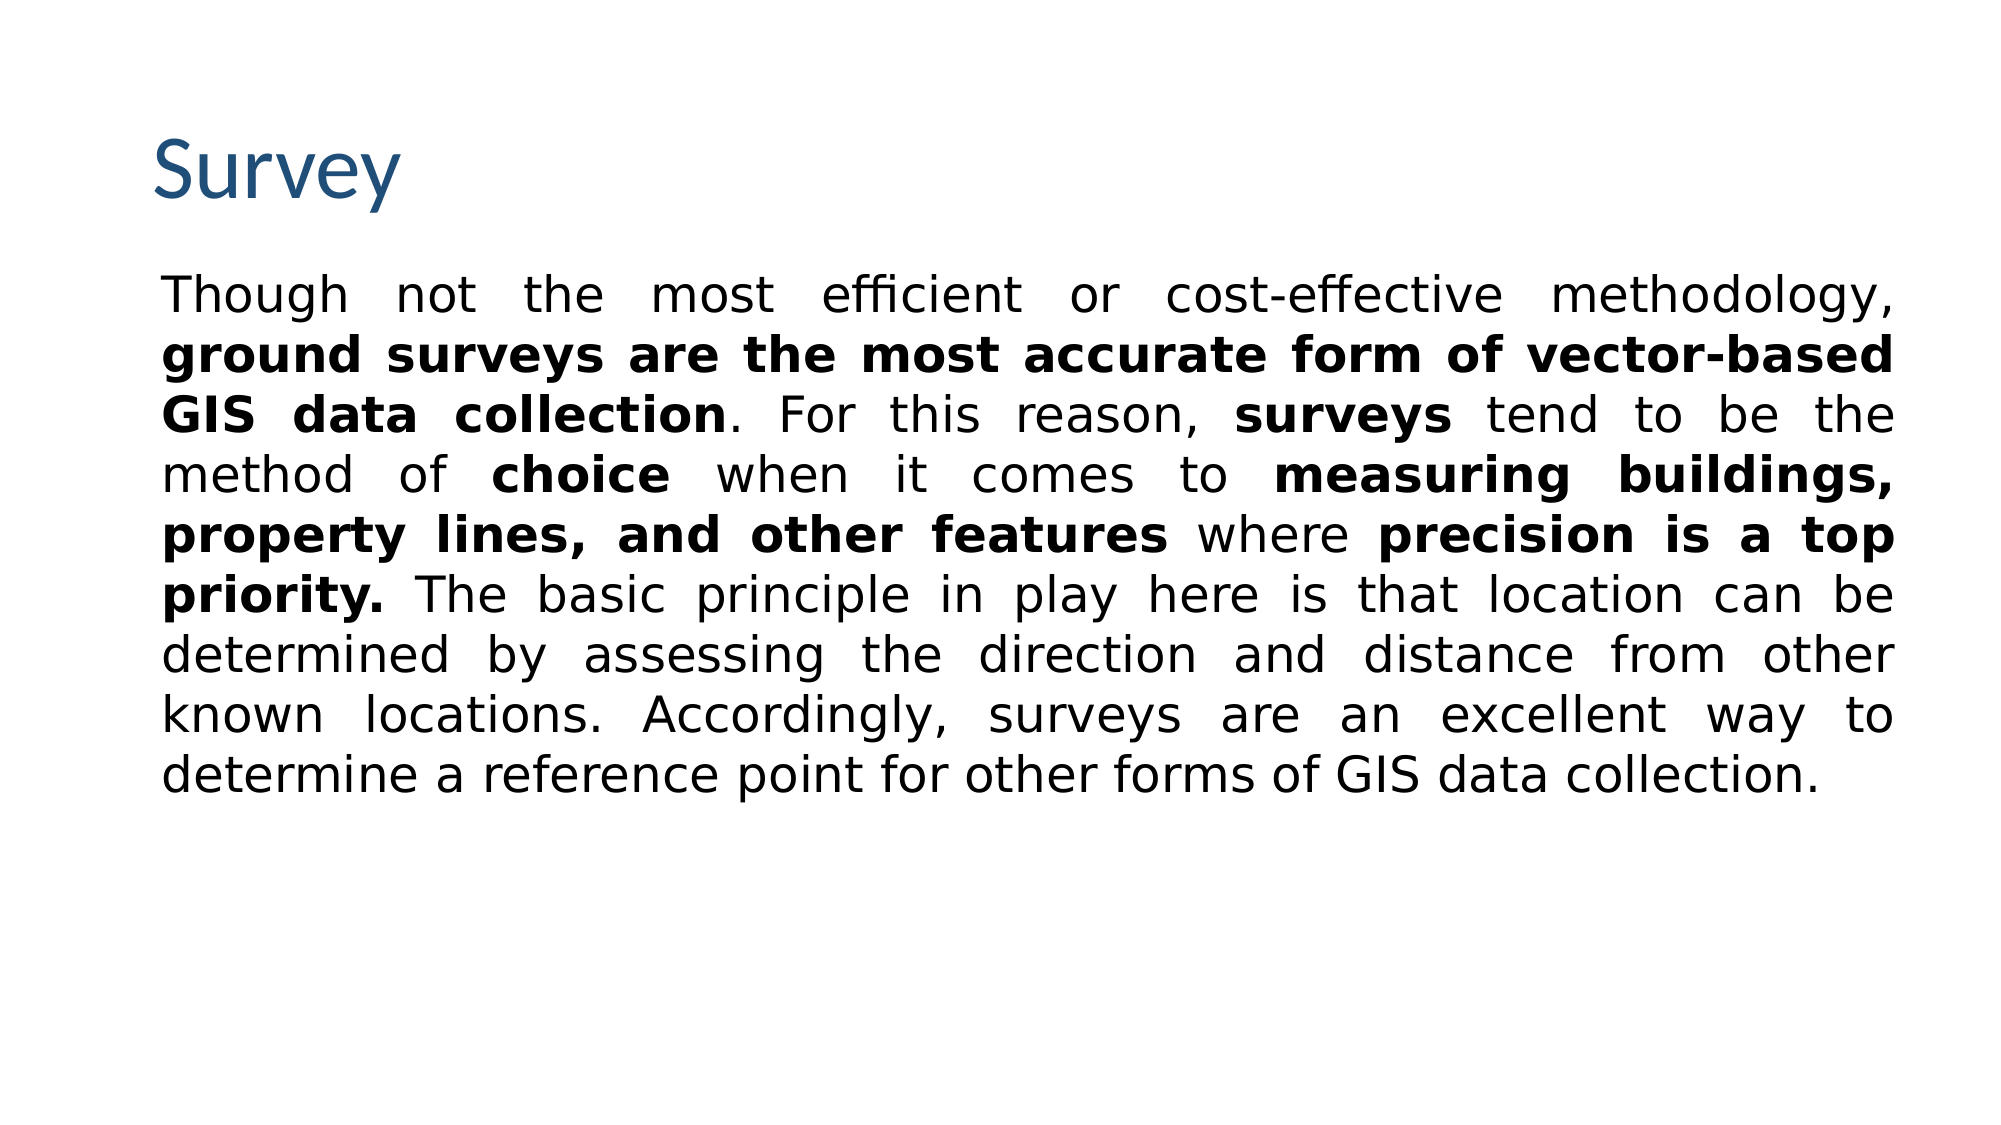

# Survey
Though not the most efficient or cost-effective methodology, ground surveys are the most accurate form of vector-based GIS data collection. For this reason, surveys tend to be the method of choice when it comes to measuring buildings, property lines, and other features where precision is a top priority. The basic principle in play here is that location can be determined by assessing the direction and distance from other known locations. Accordingly, surveys are an excellent way to determine a reference point for other forms of GIS data collection.